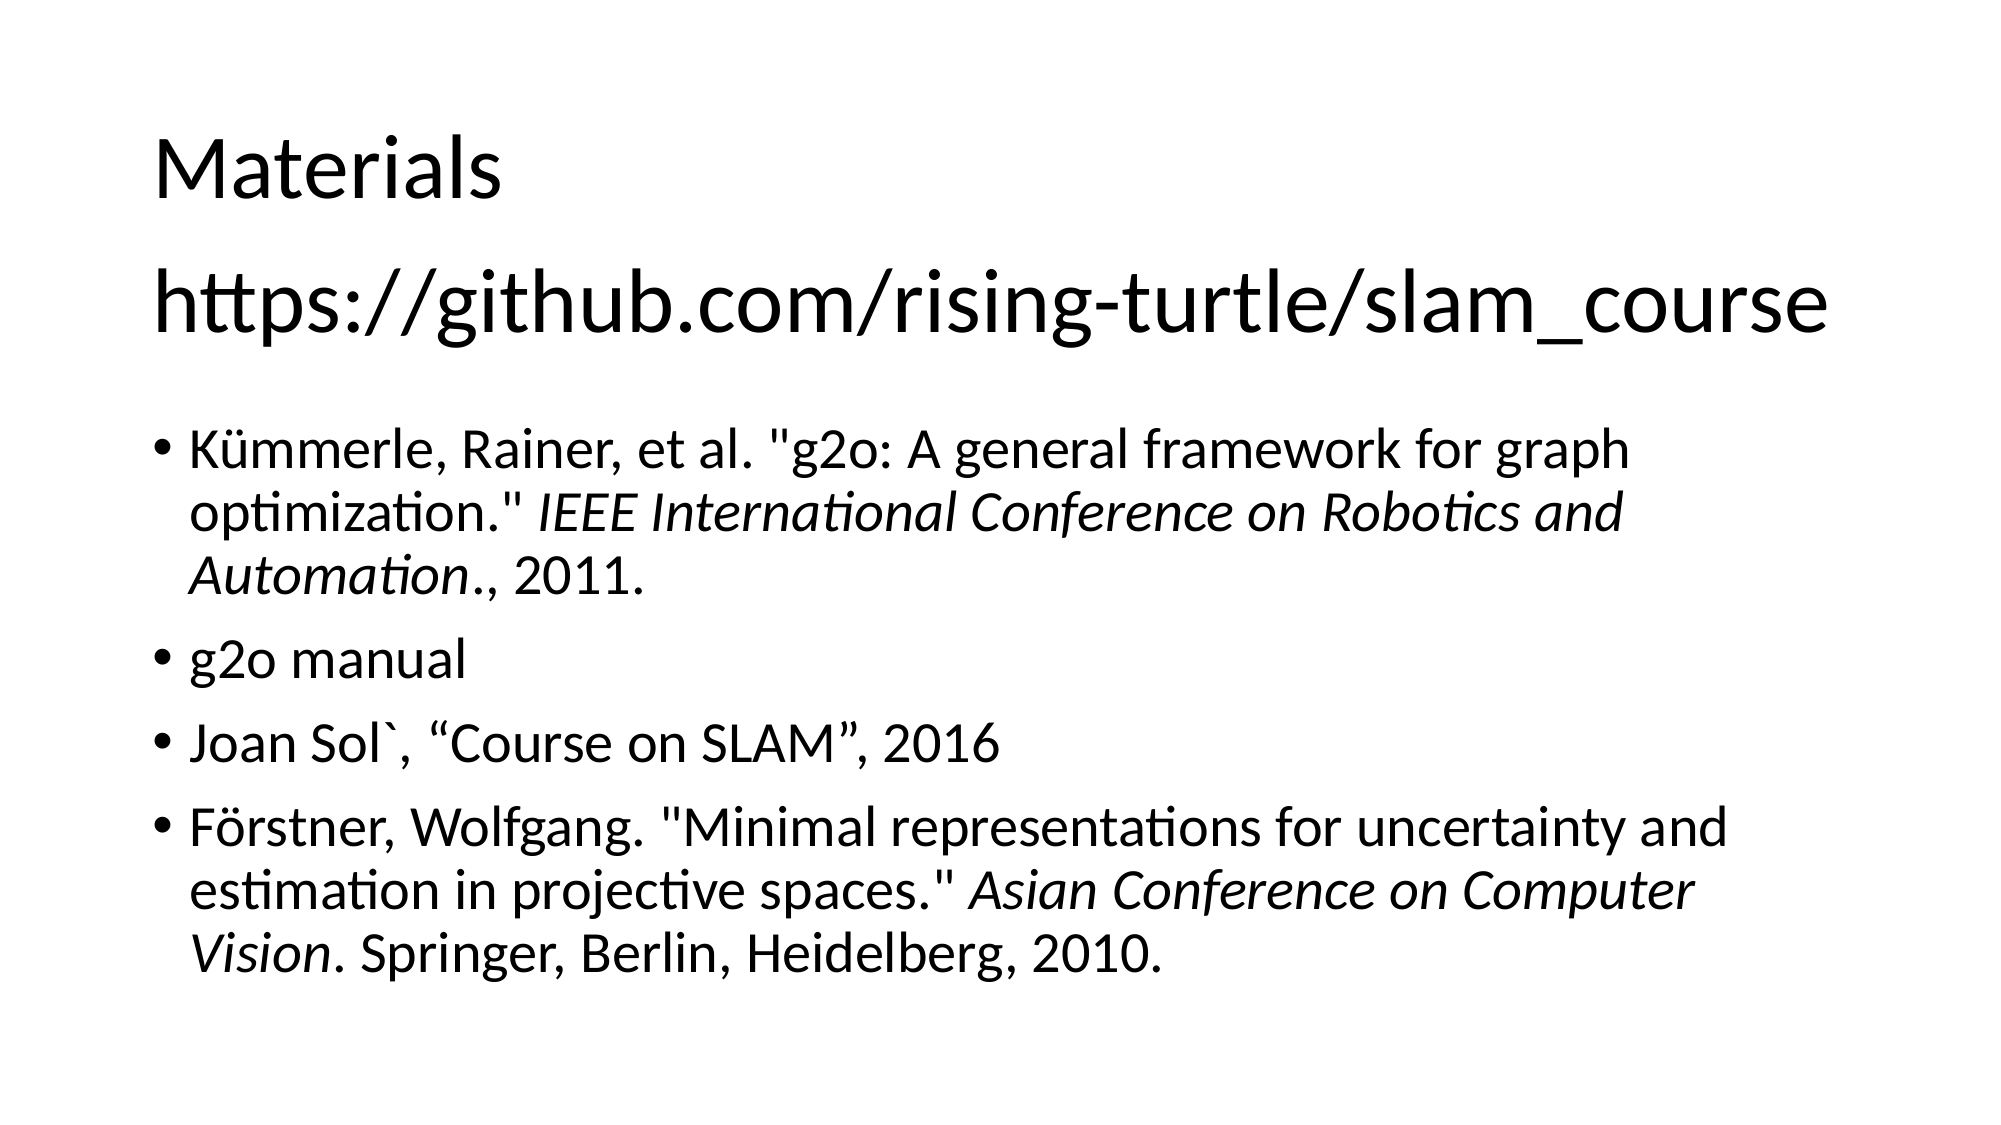

# Materials
https://github.com/rising-turtle/slam_course
Kümmerle, Rainer, et al. "g2o: A general framework for graph optimization." IEEE International Conference on Robotics and Automation., 2011.
g2o manual
Joan Sol`, “Course on SLAM”, 2016
Förstner, Wolfgang. "Minimal representations for uncertainty and estimation in projective spaces." Asian Conference on Computer Vision. Springer, Berlin, Heidelberg, 2010.